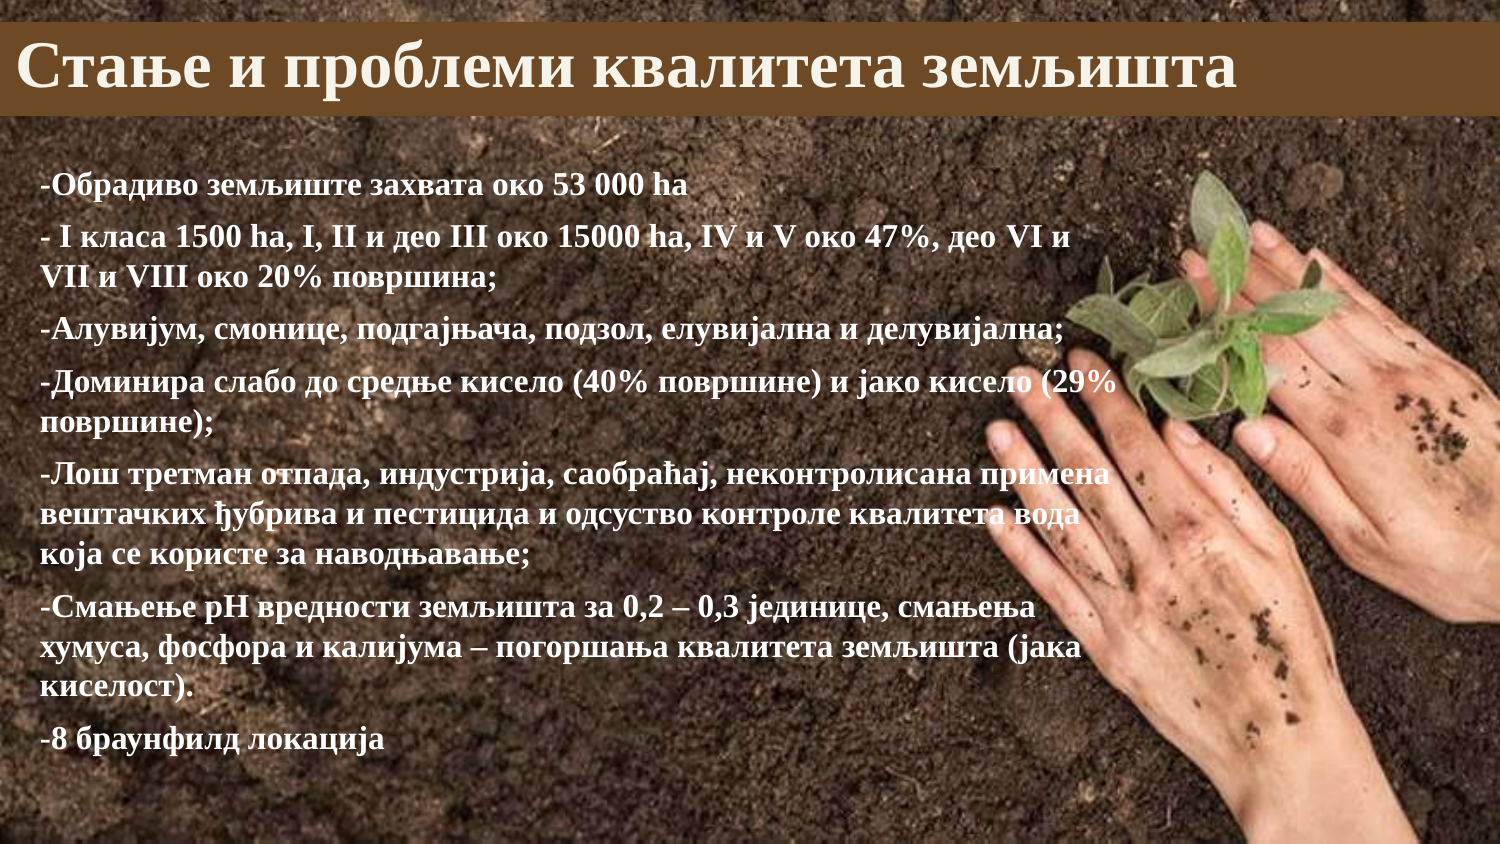

# Стање и проблеми квалитета земљишта
-Обрадиво земљиште захвата око 53 000 ha
- I класа 1500 ha, I, II и део III око 15000 ha, IV и V око 47%, део VI и VII и VIII око 20% површина;
-Алувијум, смонице, подгајњача, подзол, елувијална и делувијална;
-Доминира слабо до средње кисело (40% површине) и јако кисело (29% површине);
-Лош третман отпада, индустрија, саобраћај, неконтролисана примена вештачких ђубрива и пестицида и одсуство контроле квалитета вода која се користе за наводњавање;
-Смањење pH вредности земљишта за 0,2 – 0,3 јединице, смањења хумуса, фосфора и калијума – погоршања квалитета земљишта (јака киселост).
-8 браунфилд локација